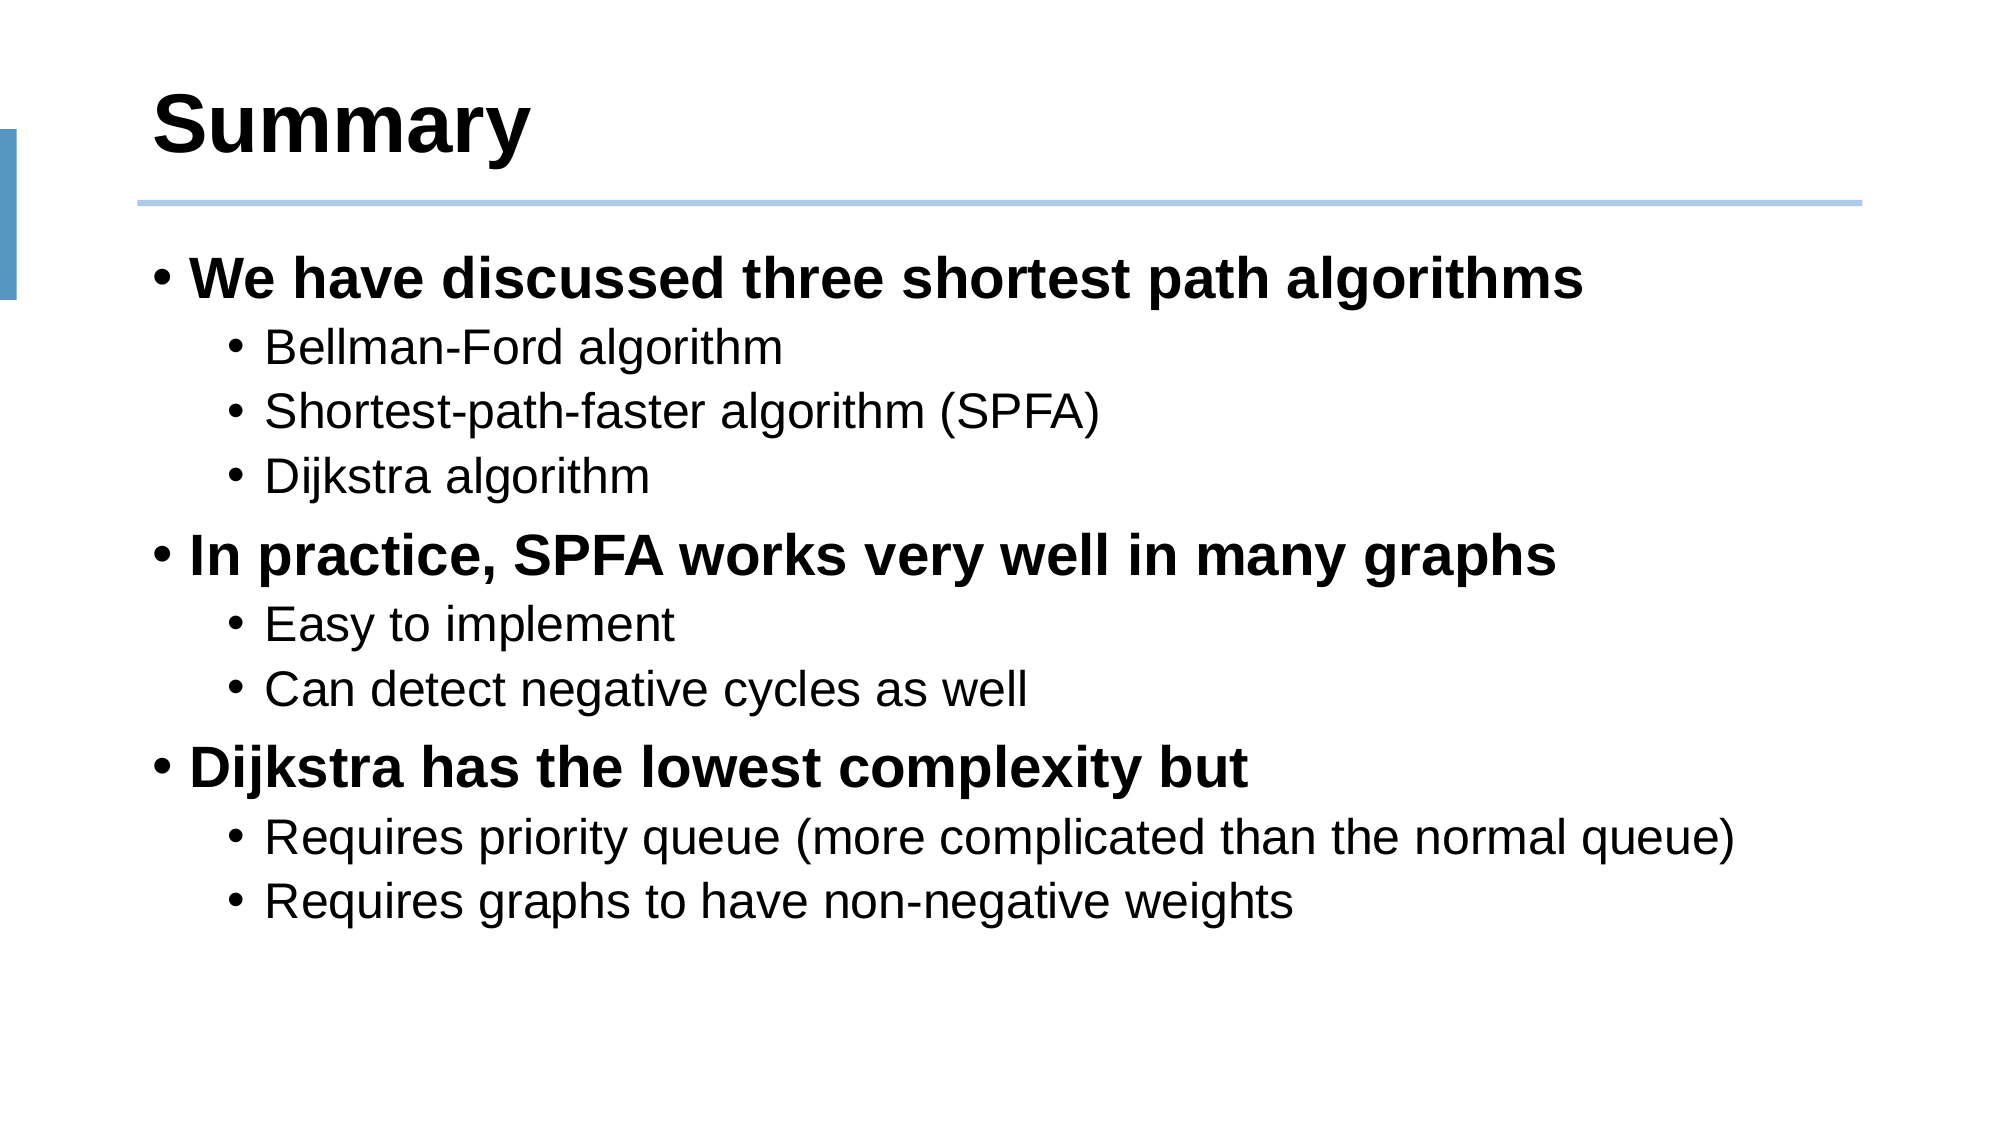

# Summary
We have discussed three shortest path algorithms
Bellman-Ford algorithm
Shortest-path-faster algorithm (SPFA)
Dijkstra algorithm
In practice, SPFA works very well in many graphs
Easy to implement
Can detect negative cycles as well
Dijkstra has the lowest complexity but
Requires priority queue (more complicated than the normal queue)
Requires graphs to have non-negative weights